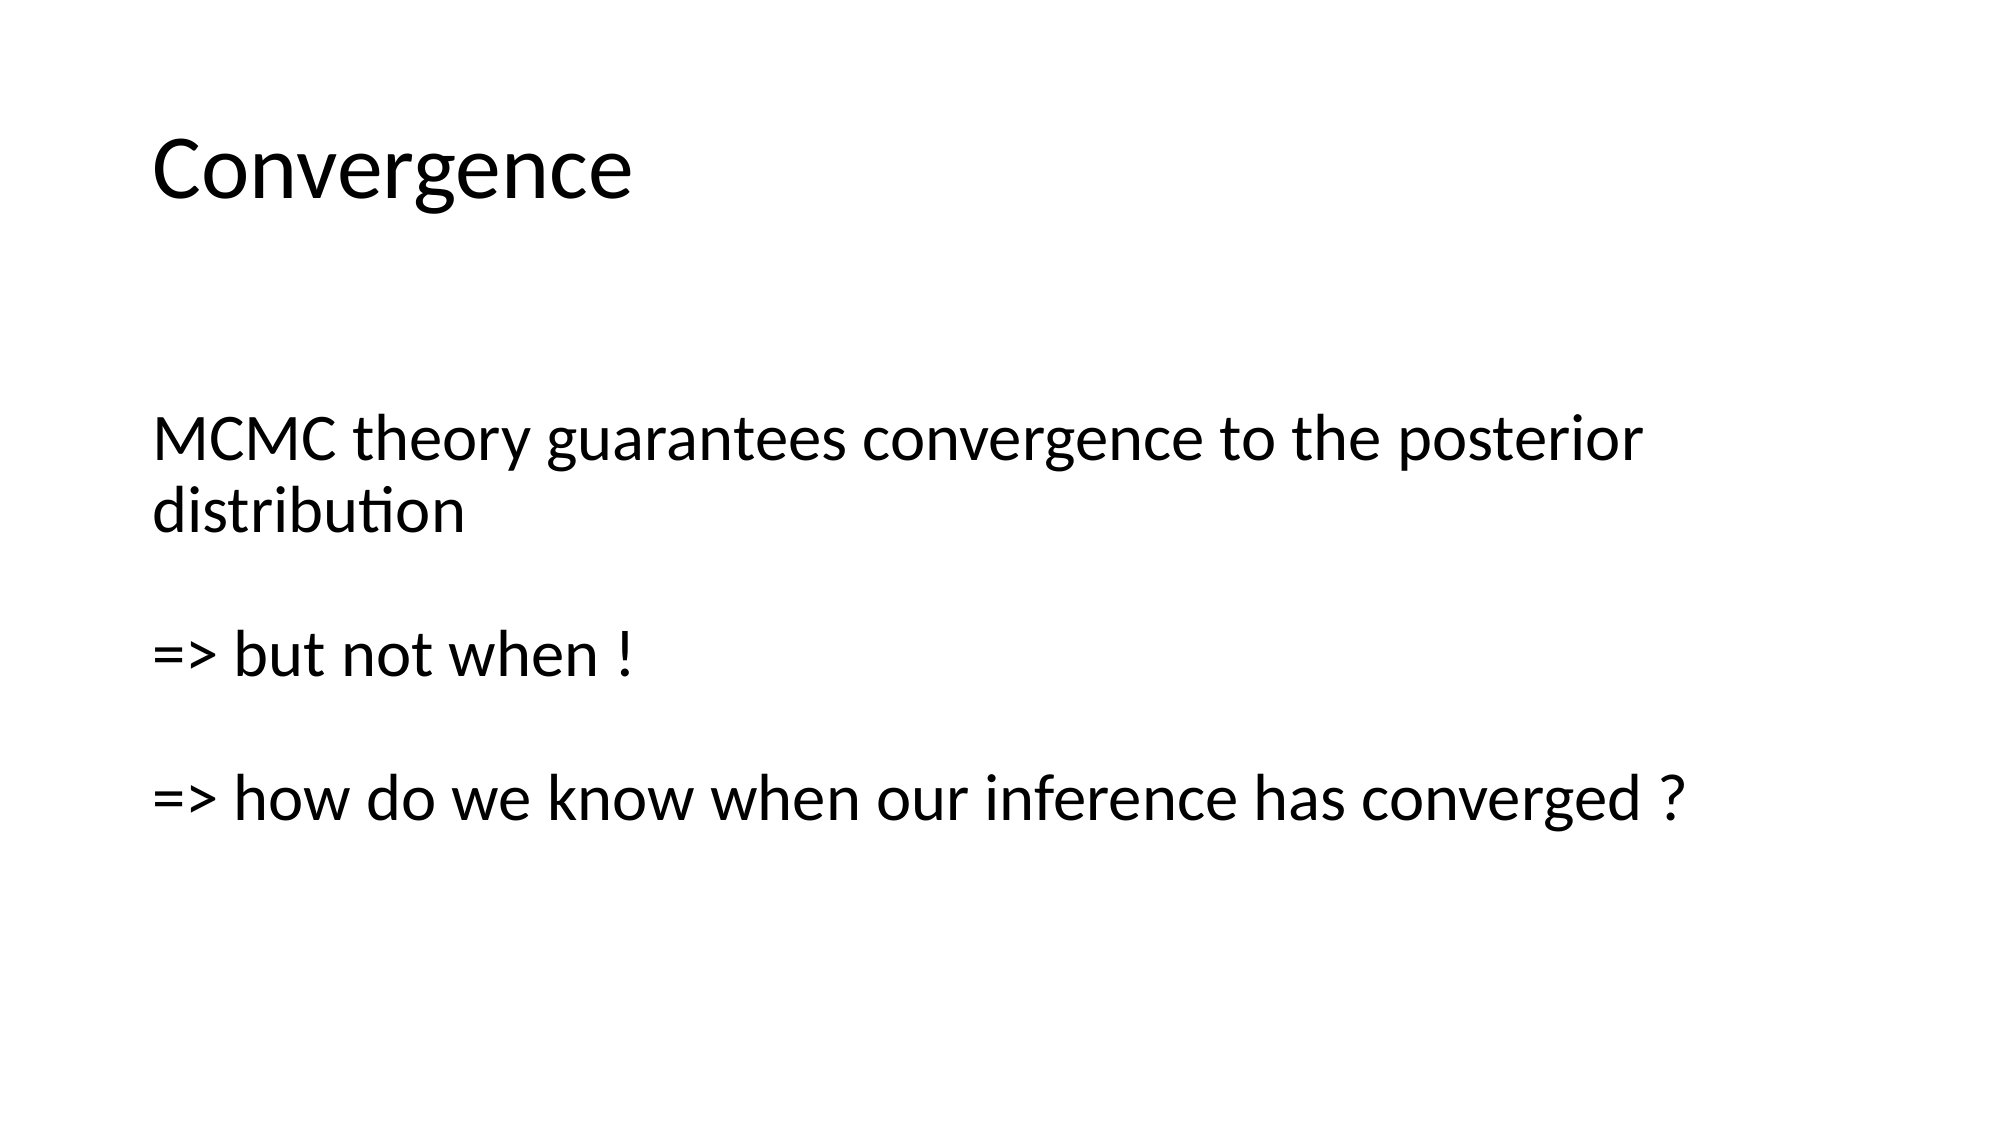

Convergence
# MCMC theory guarantees convergence to the posterior distribution => but not when ! => how do we know when our inference has converged ?